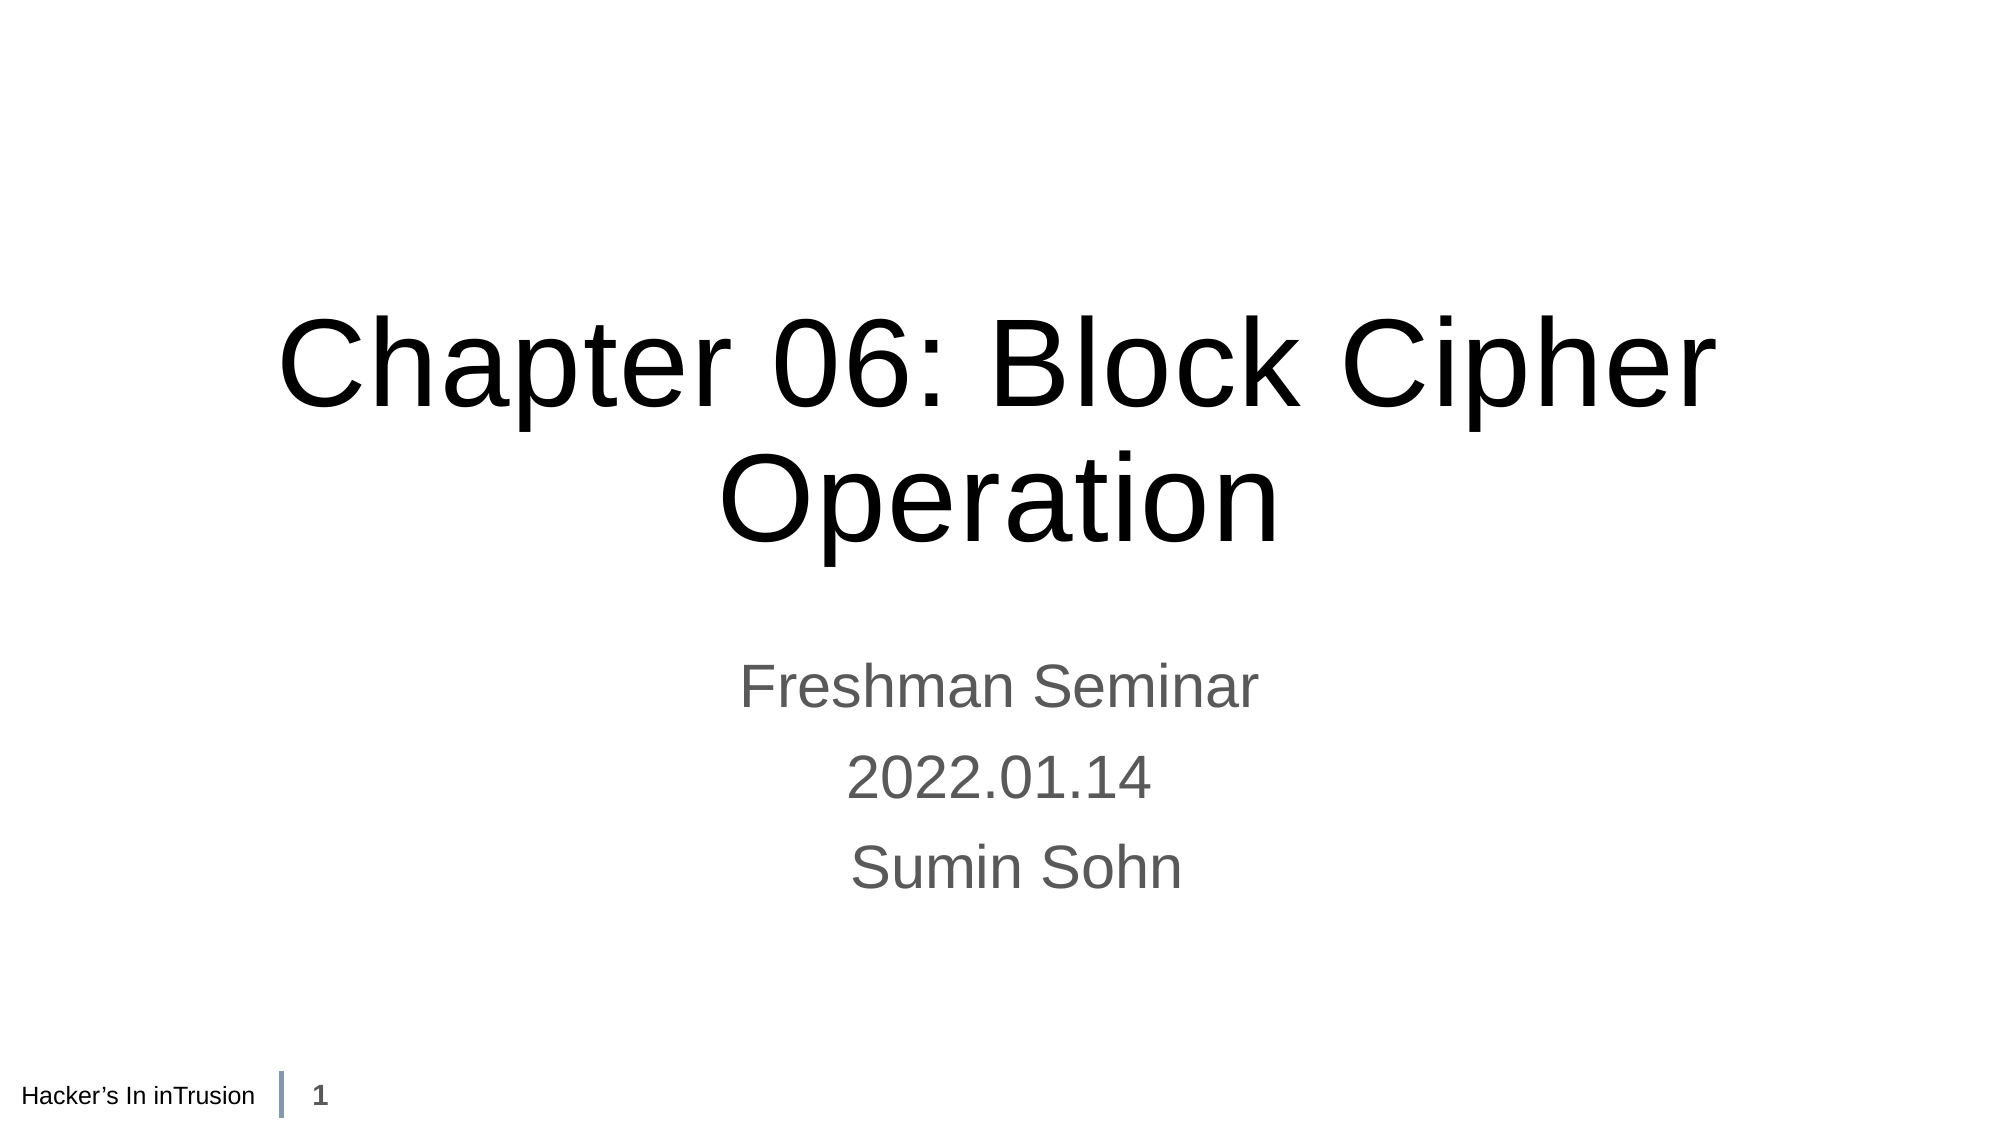

# Chapter 06: Block Cipher Operation
Freshman Seminar
2022.01.14
  Sumin Sohn